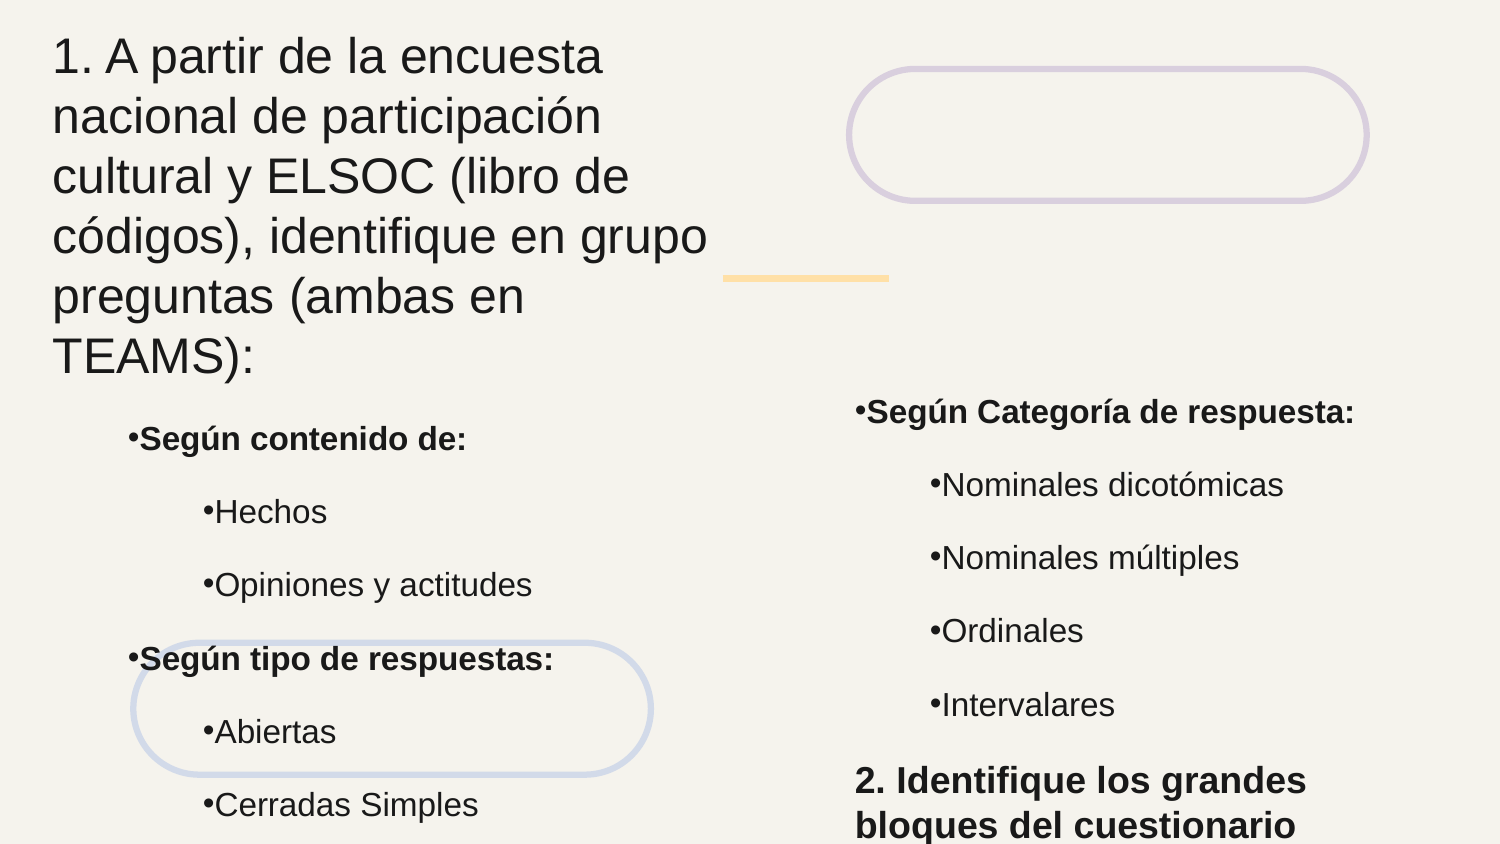

1. A partir de la encuesta nacional de participación cultural y ELSOC (libro de códigos), identifique en grupo preguntas (ambas en TEAMS):
Según contenido de:
Hechos
Opiniones y actitudes
Según tipo de respuestas:
Abiertas
Cerradas Simples
Cerradas Múltiples

Según Categoría de respuesta:
Nominales dicotómicas
Nominales múltiples
Ordinales
Intervalares
2. Identifique los grandes bloques del cuestionario